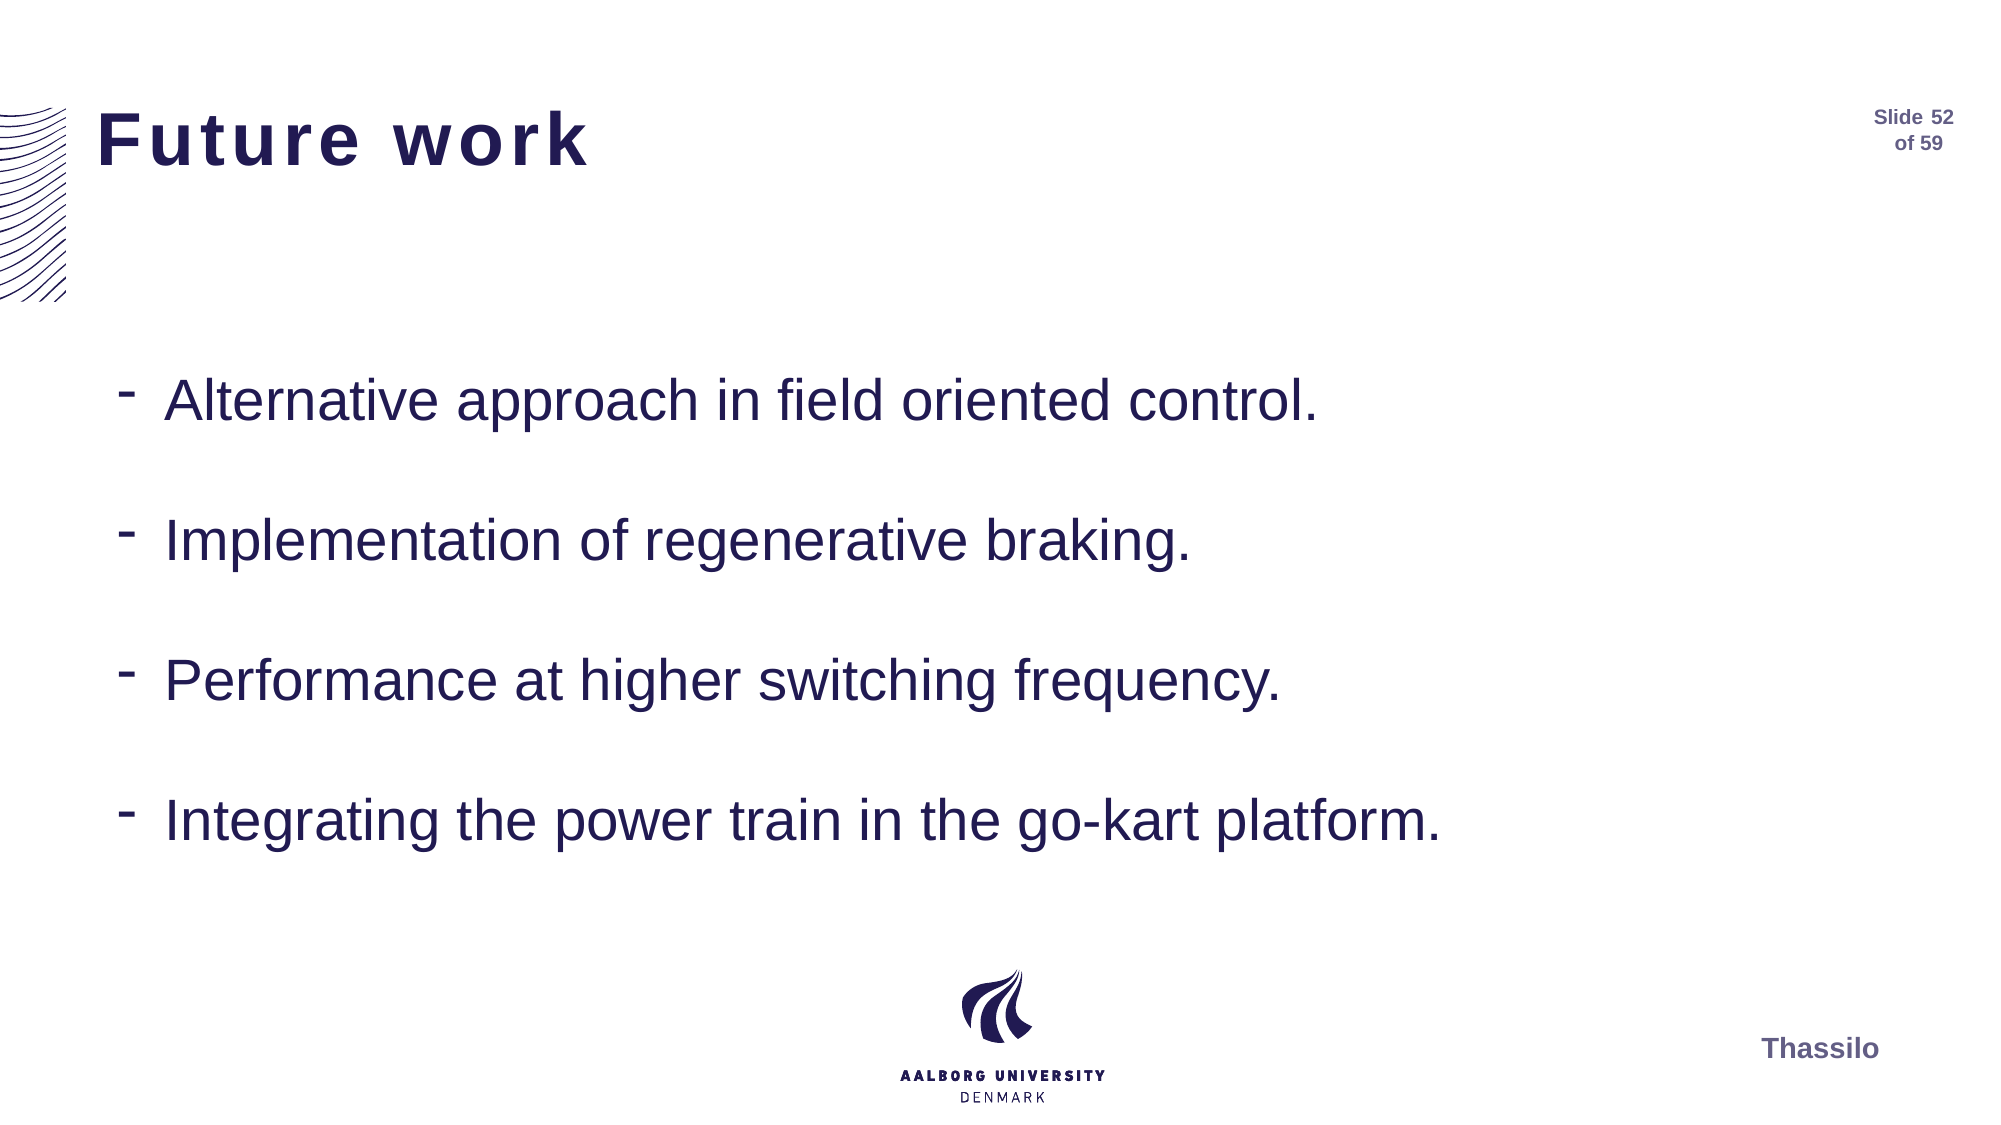

# Future work
Slide
52
of 59
Alternative approach in field oriented control.

Implementation of regenerative braking.

Performance at higher switching frequency.

Integrating the power train in the go-kart platform.
Thassilo